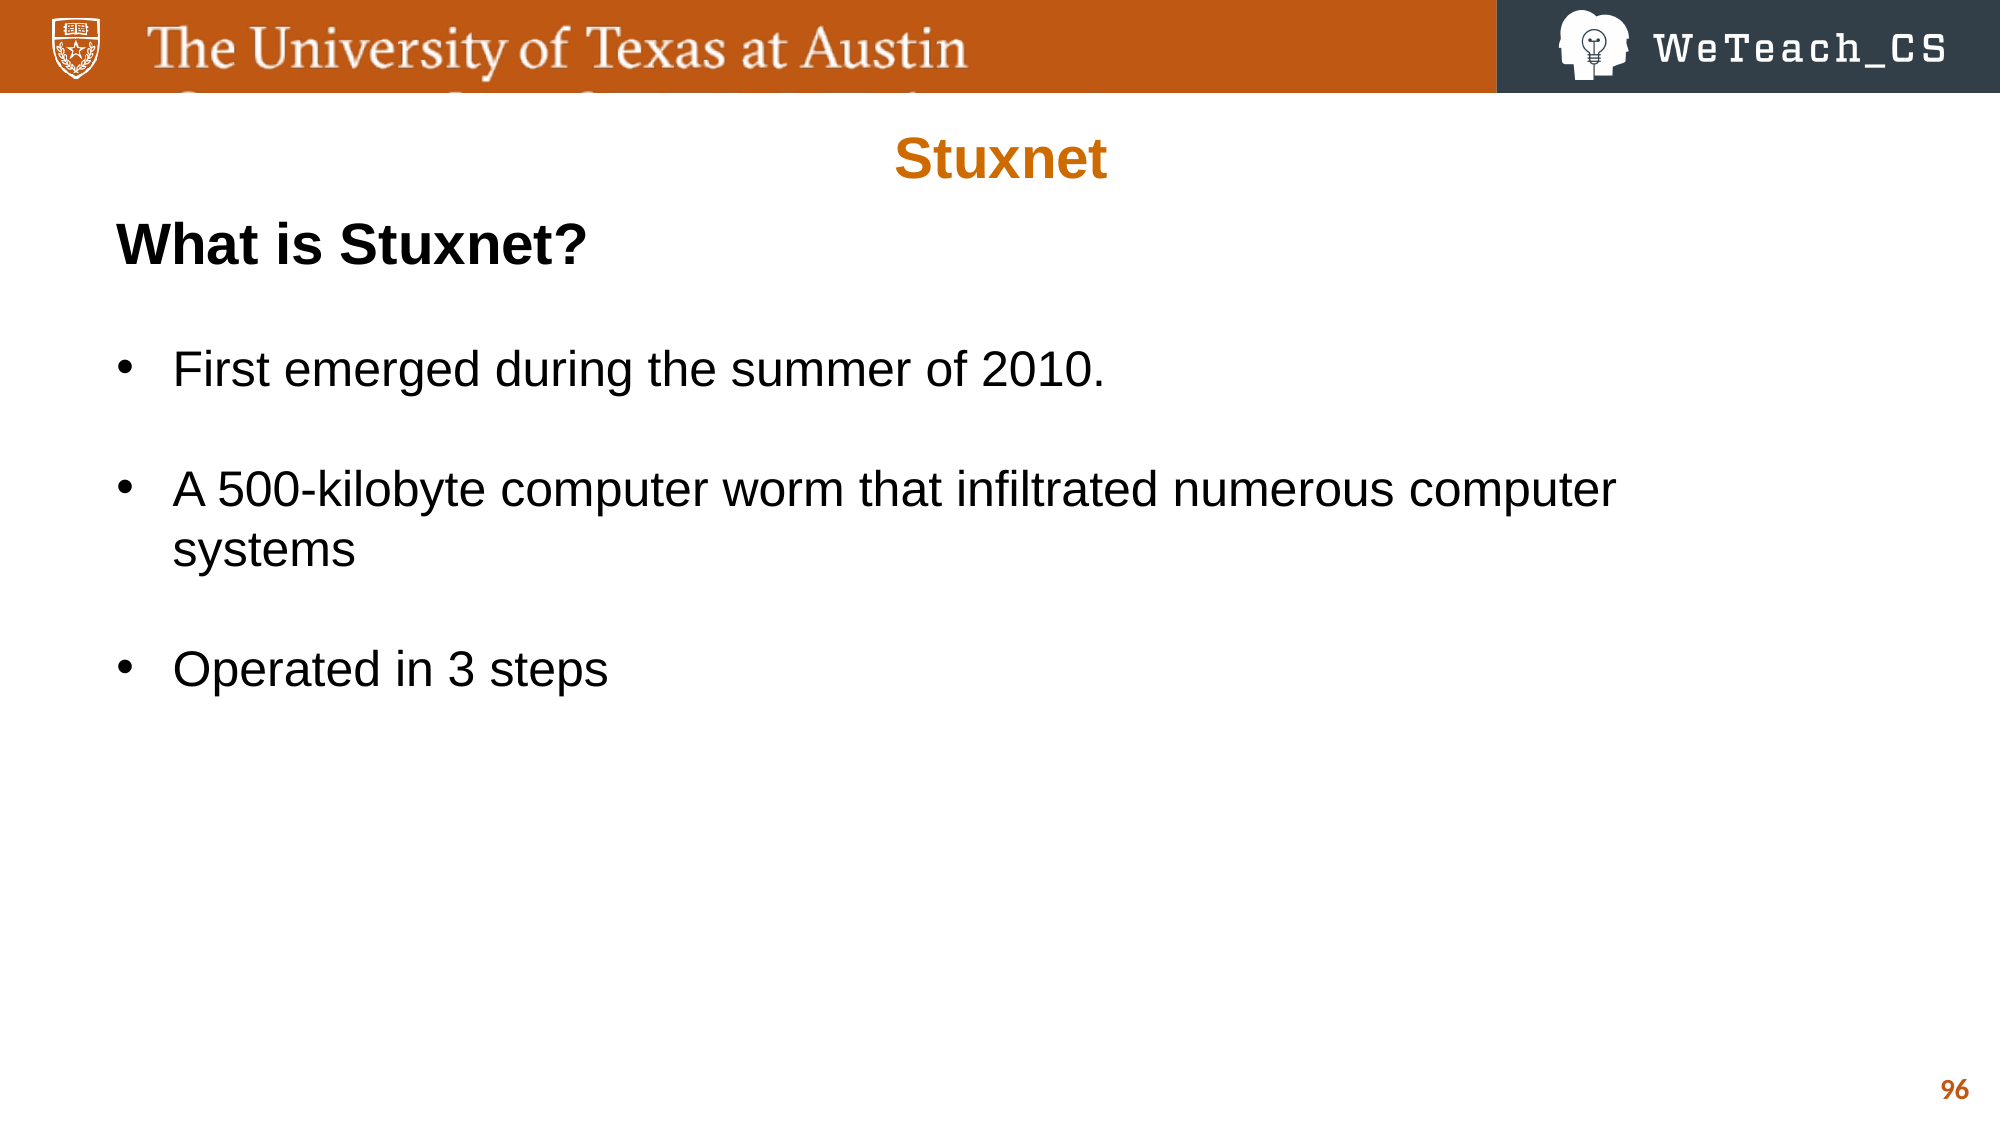

Stuxnet
What is Stuxnet?

First emerged during the summer of 2010.

A 500-kilobyte computer worm that infiltrated numerous computer systems

Operated in 3 steps